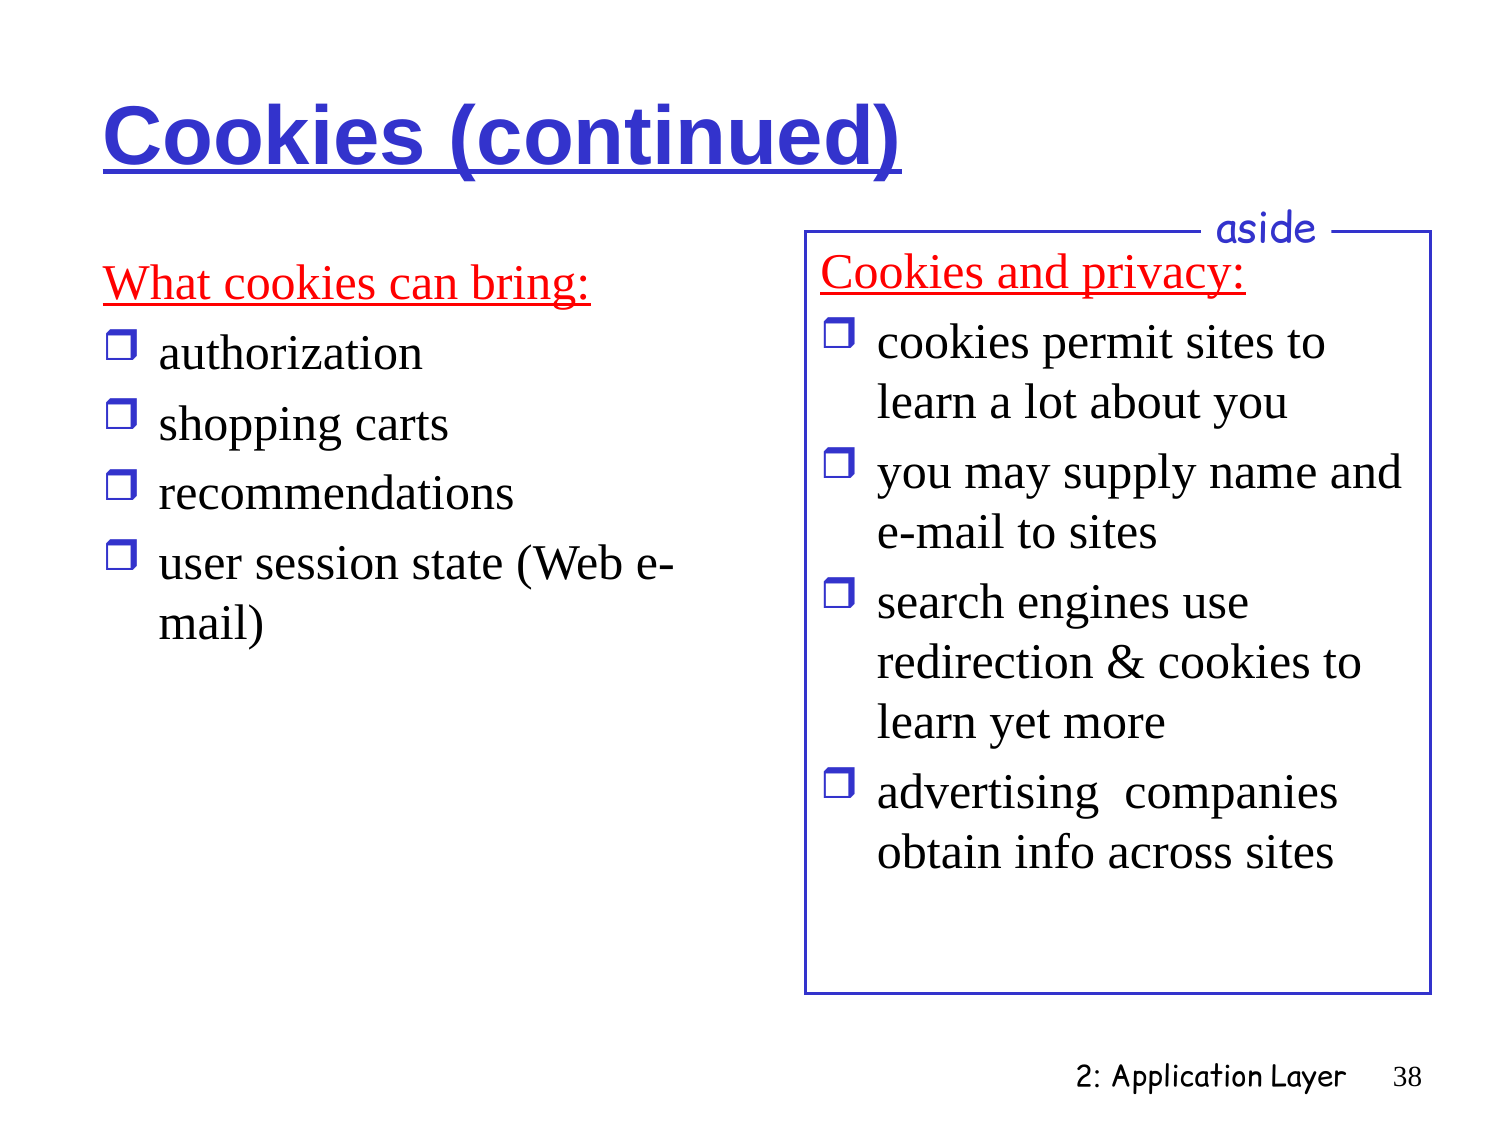

# Cookies (continued)
aside
Cookies and privacy:
cookies permit sites to learn a lot about you
you may supply name and e-mail to sites
search engines use  redirection & cookies to learn yet more
advertising  companies  obtain info across sites
What cookies can bring:
authorization
shopping carts
recommendations
user session state (Web e-mail)
2: Application Layer
38